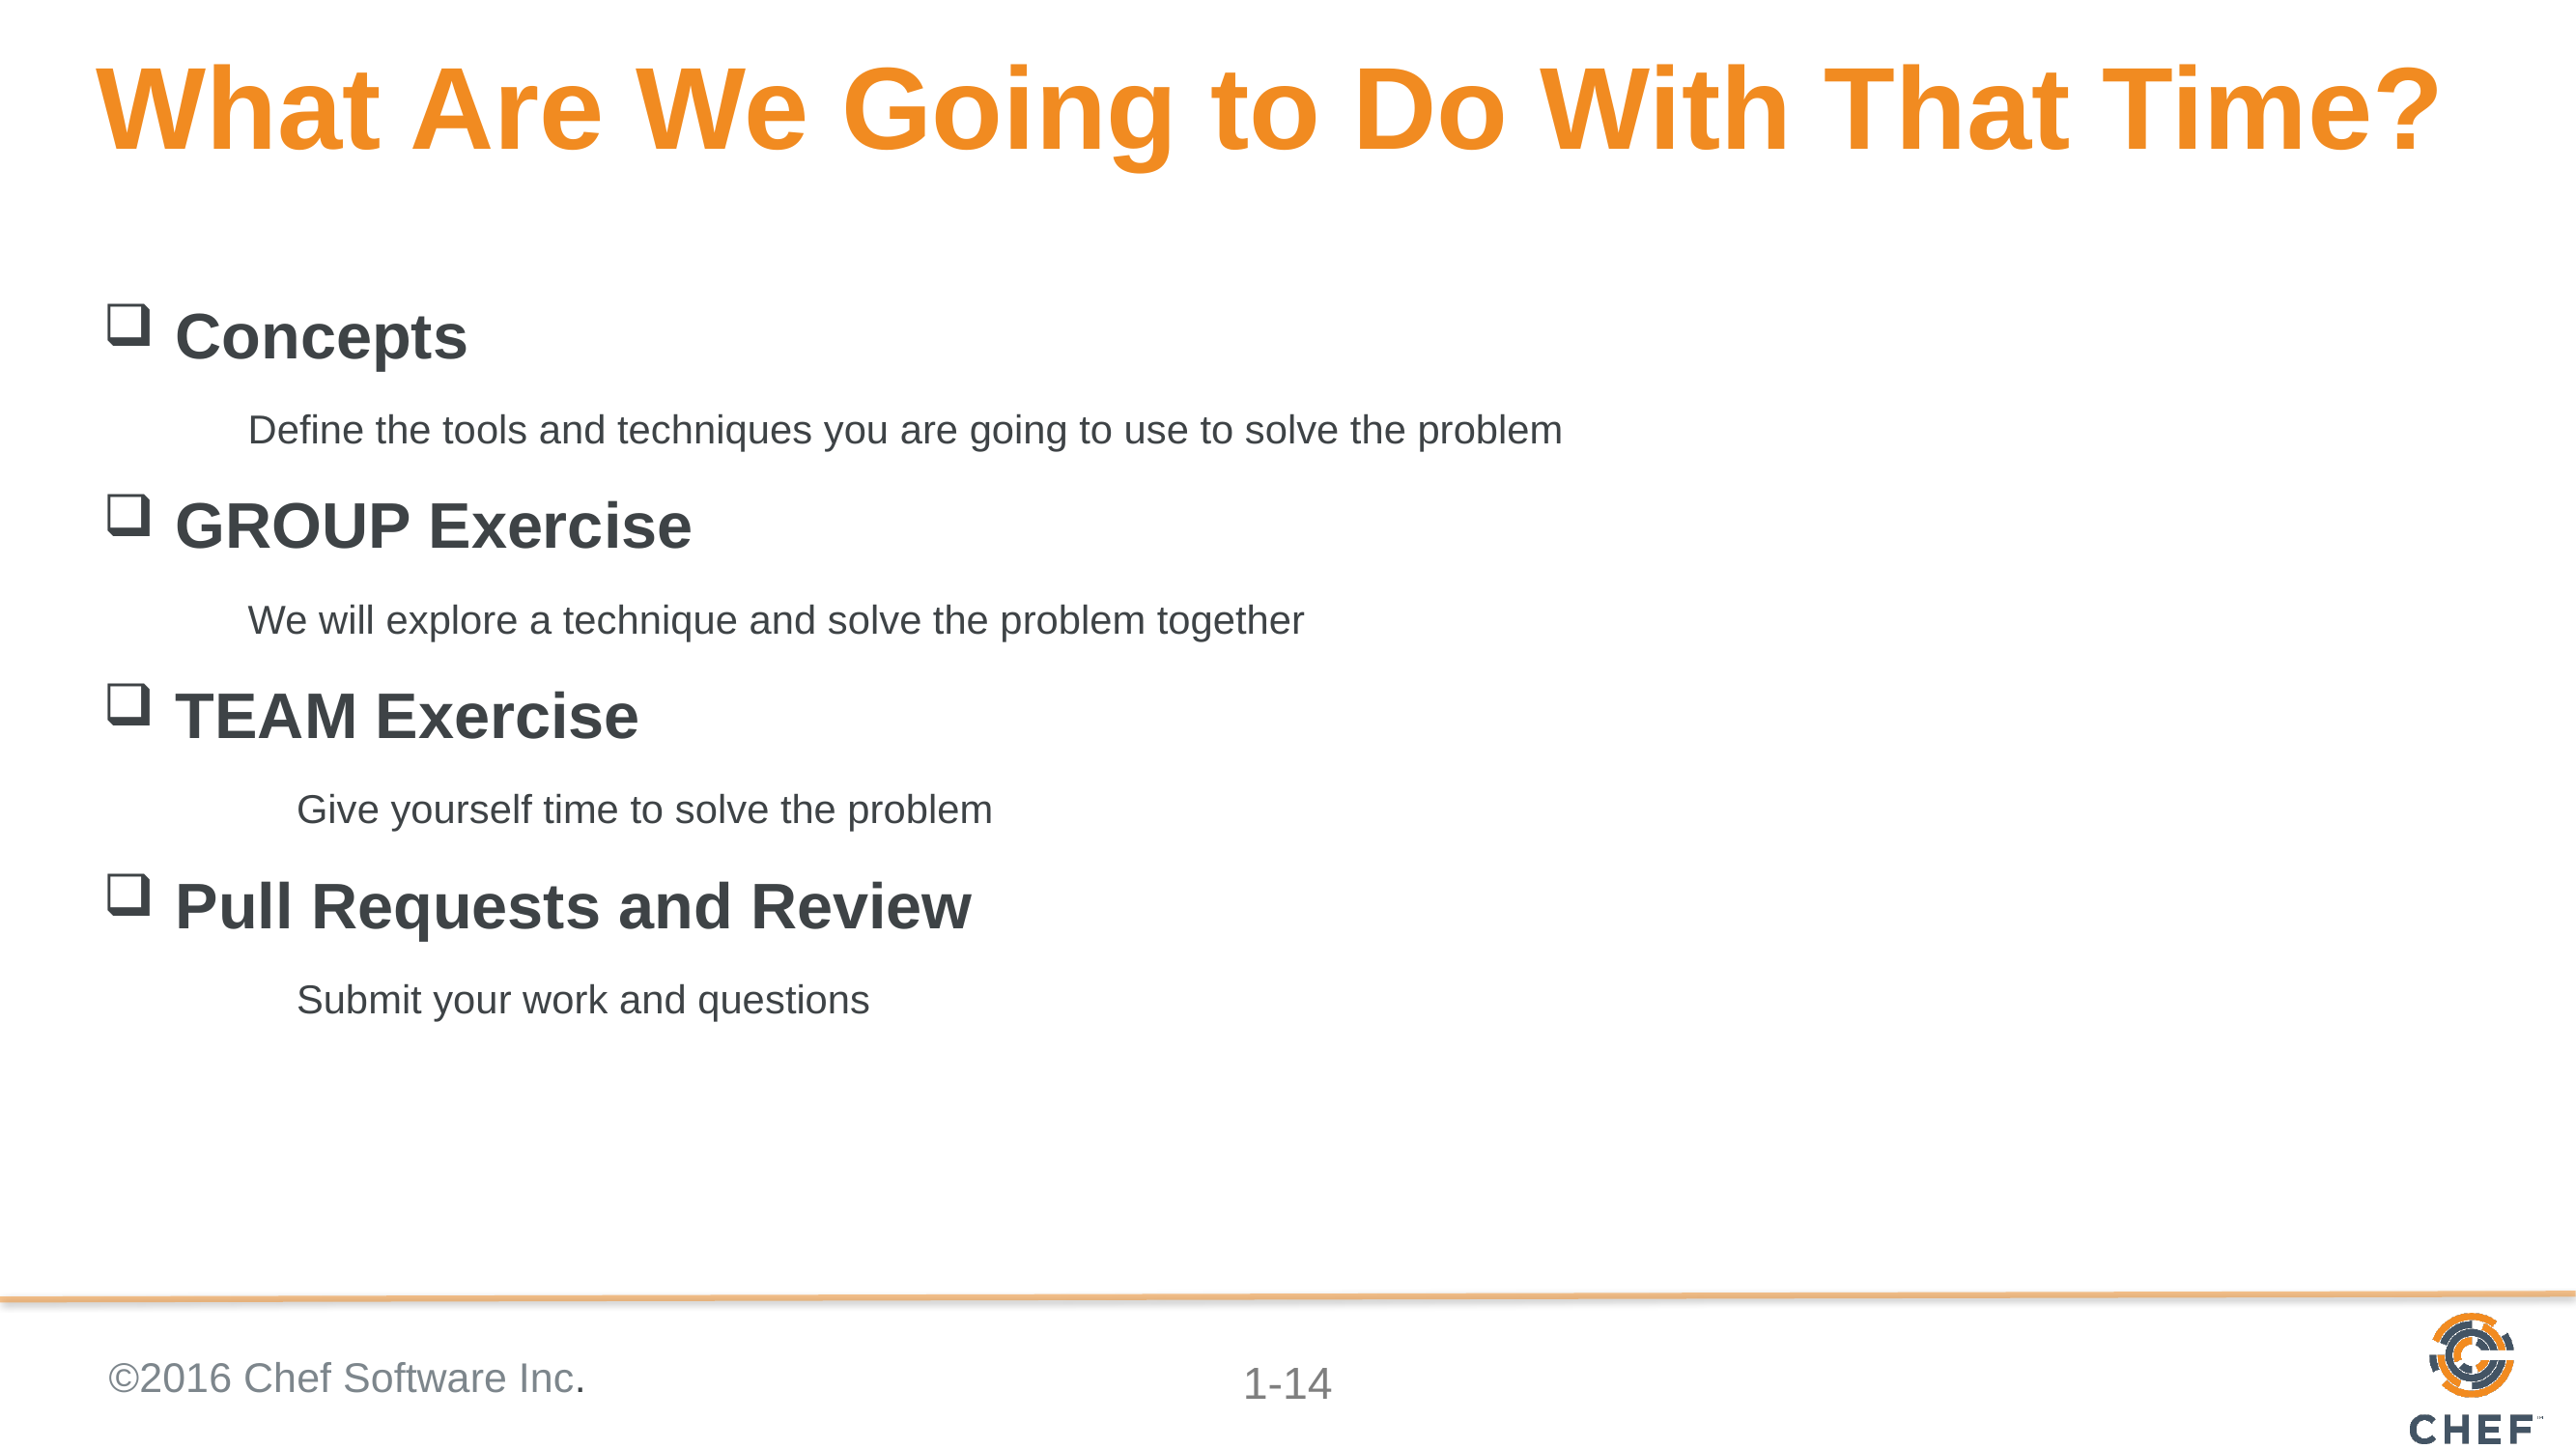

# What Are We Going to Do With That Time?
Concepts
	Define the tools and techniques you are going to use to solve the problem
GROUP Exercise
	We will explore a technique and solve the problem together
TEAM Exercise
	Give yourself time to solve the problem
Pull Requests and Review
	Submit your work and questions